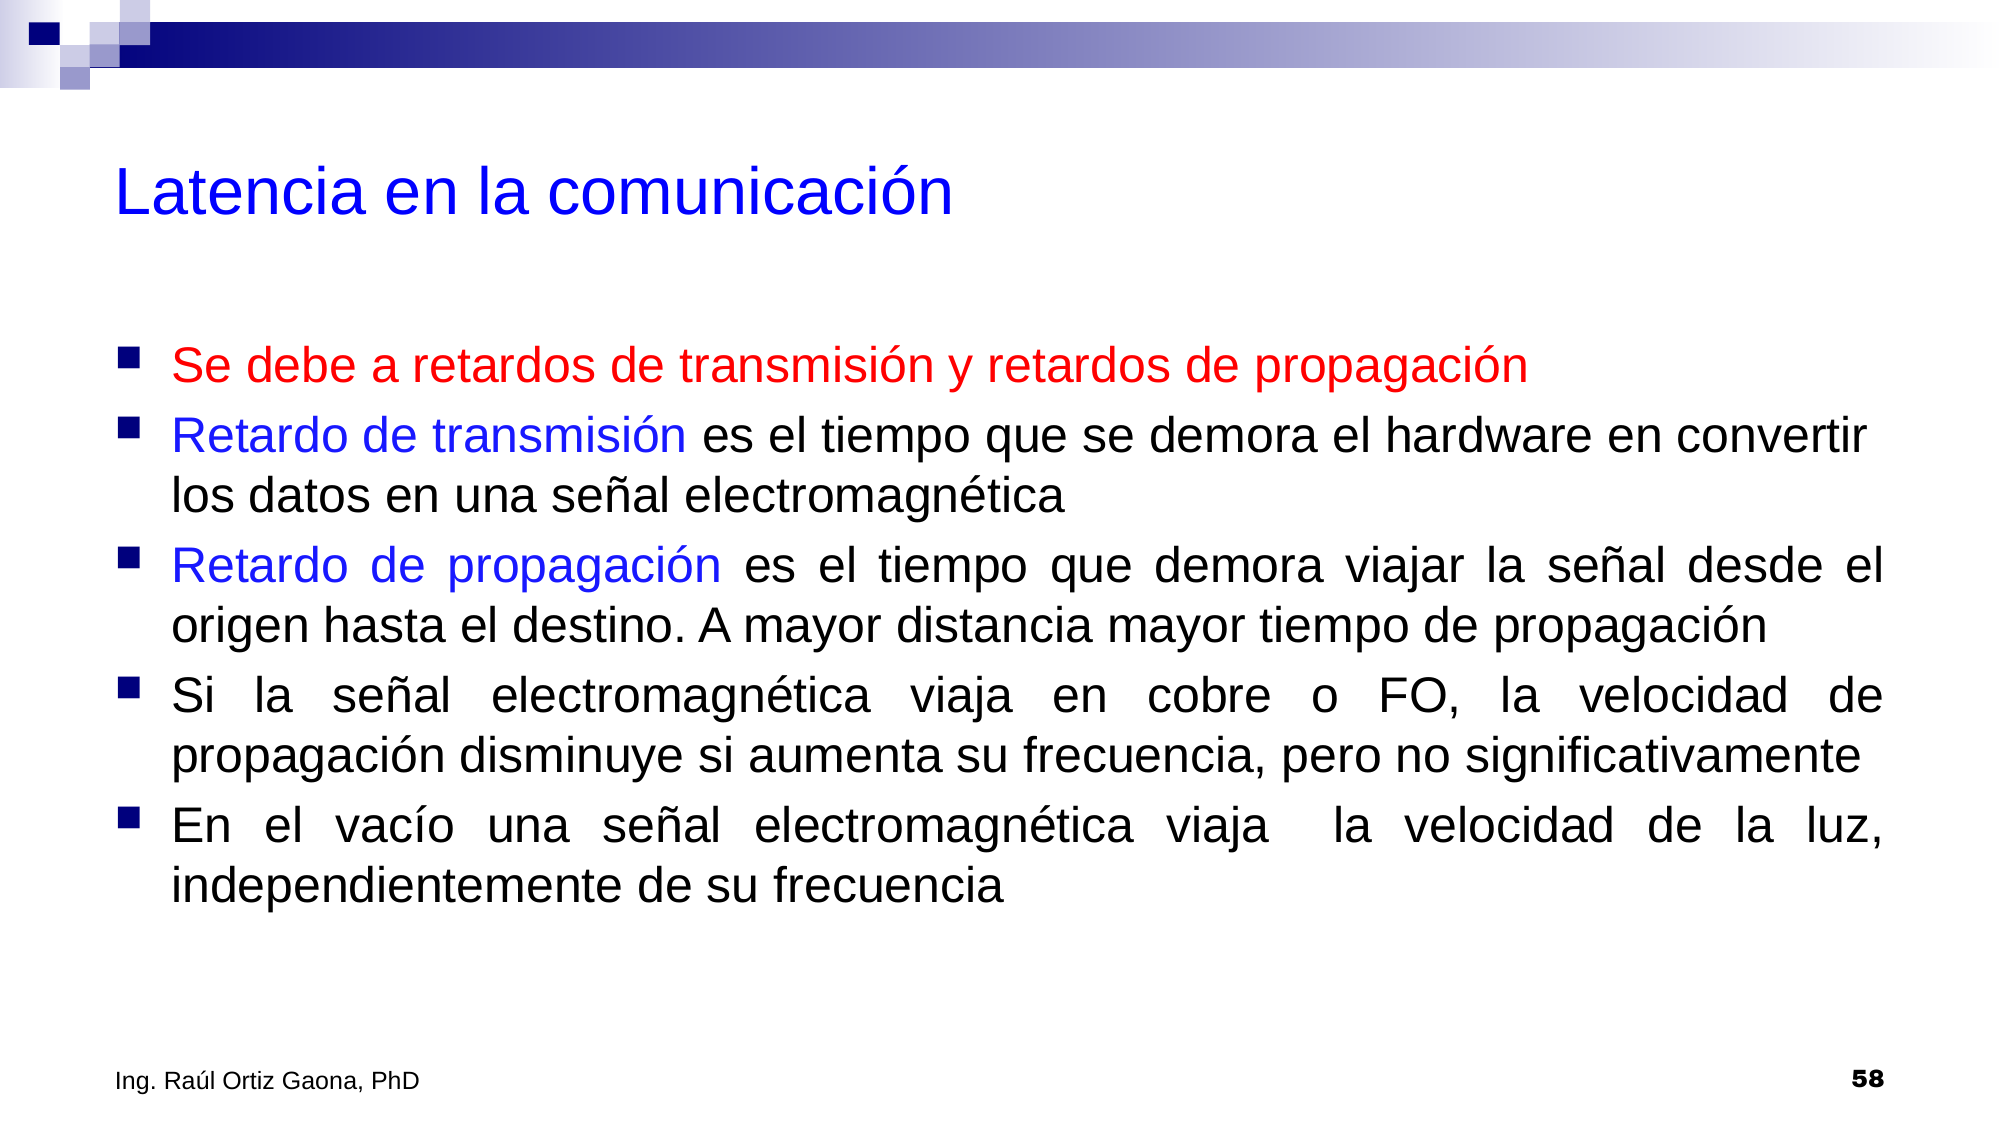

# Latencia en la comunicación
Se debe a retardos de transmisión y retardos de propagación
Retardo de transmisión es el tiempo que se demora el hardware en convertir los datos en una señal electromagnética
Retardo de propagación es el tiempo que demora viajar la señal desde el origen hasta el destino. A mayor distancia mayor tiempo de propagación
Si la señal electromagnética viaja en cobre o FO, la velocidad de propagación disminuye si aumenta su frecuencia, pero no significativamente
En el vacío una señal electromagnética viaja  la velocidad de la luz, independientemente de su frecuencia
Ing. Raúl Ortiz Gaona, PhD
58